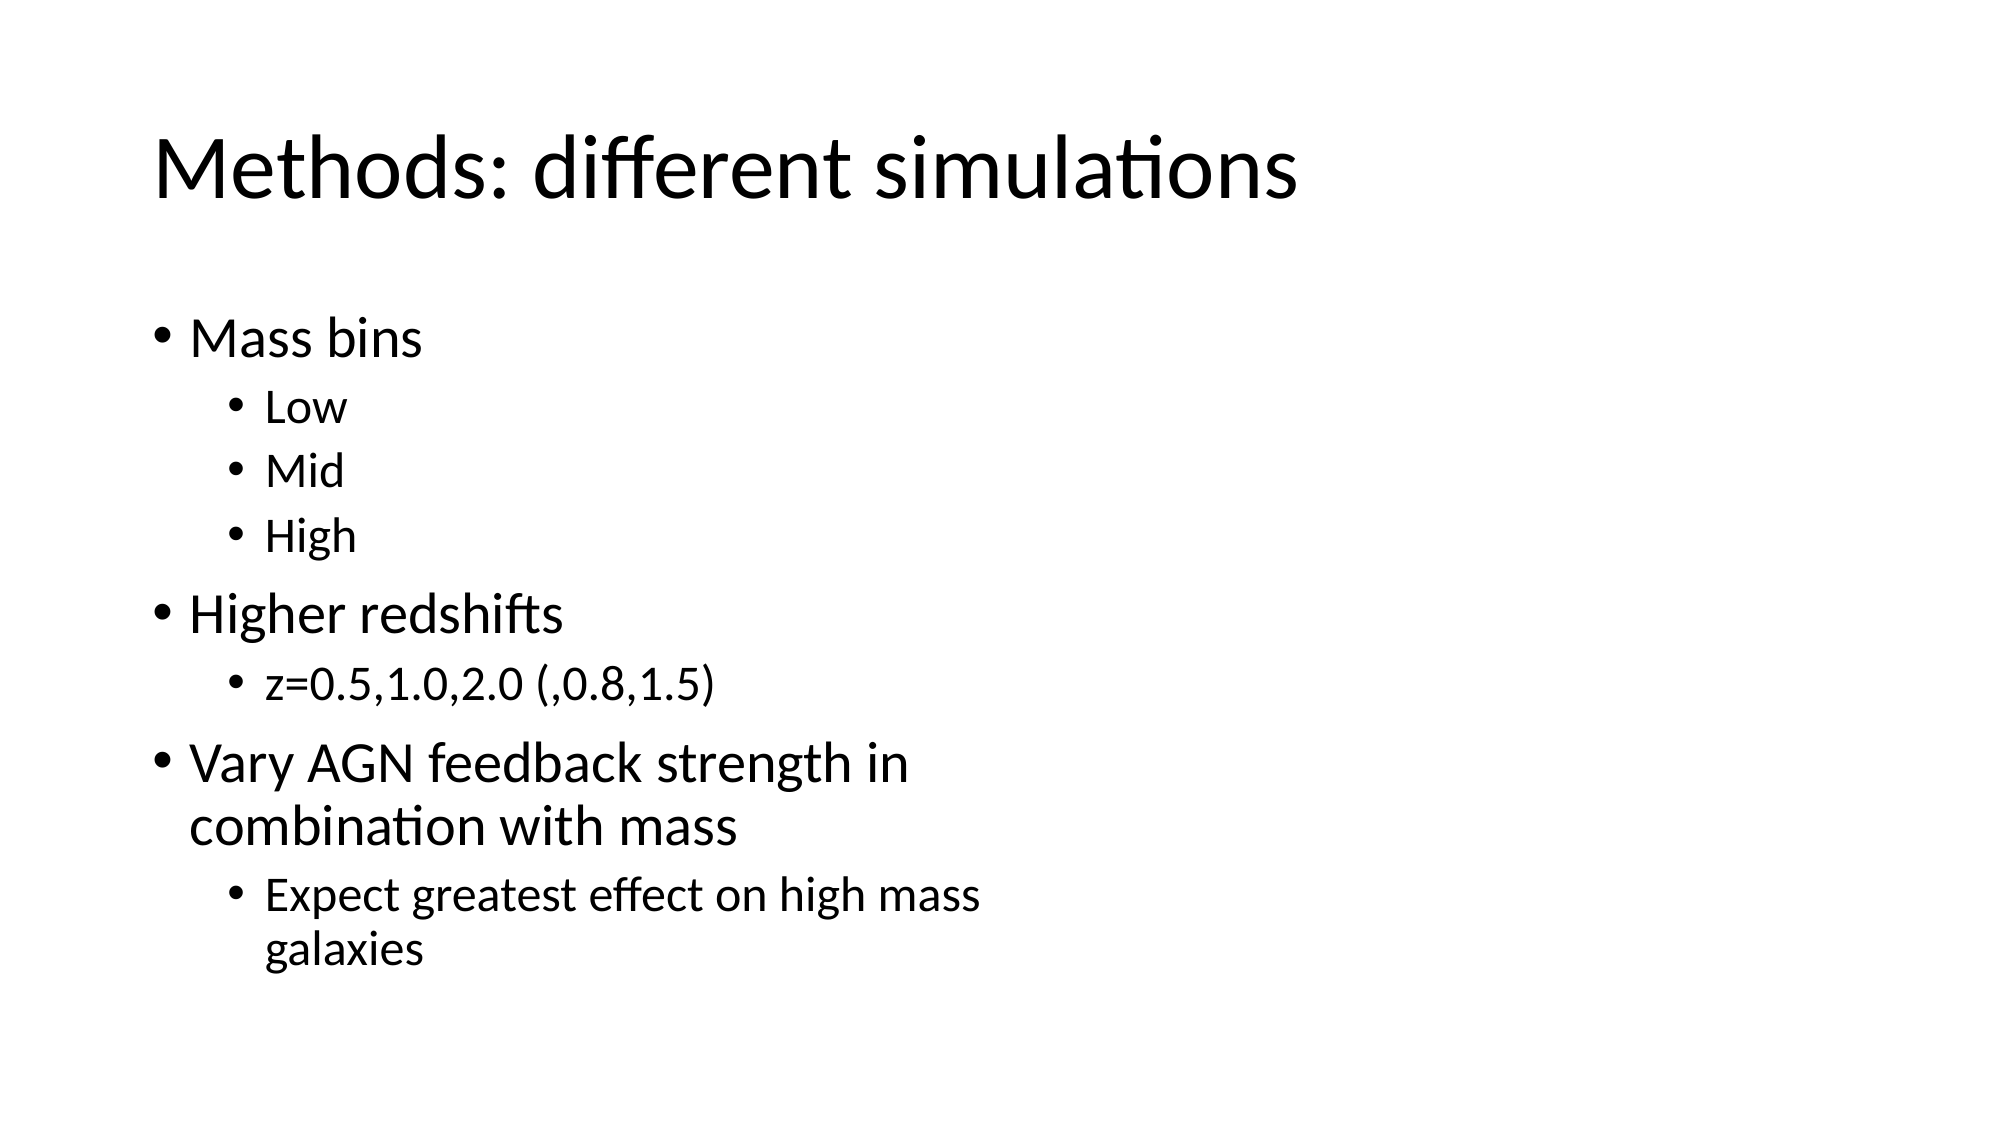

# Methods: different simulations
Mass bins
Low
Mid
High
Higher redshifts
z=0.5,1.0,2.0 (,0.8,1.5)
Vary AGN feedback strength in combination with mass
Expect greatest effect on high mass galaxies